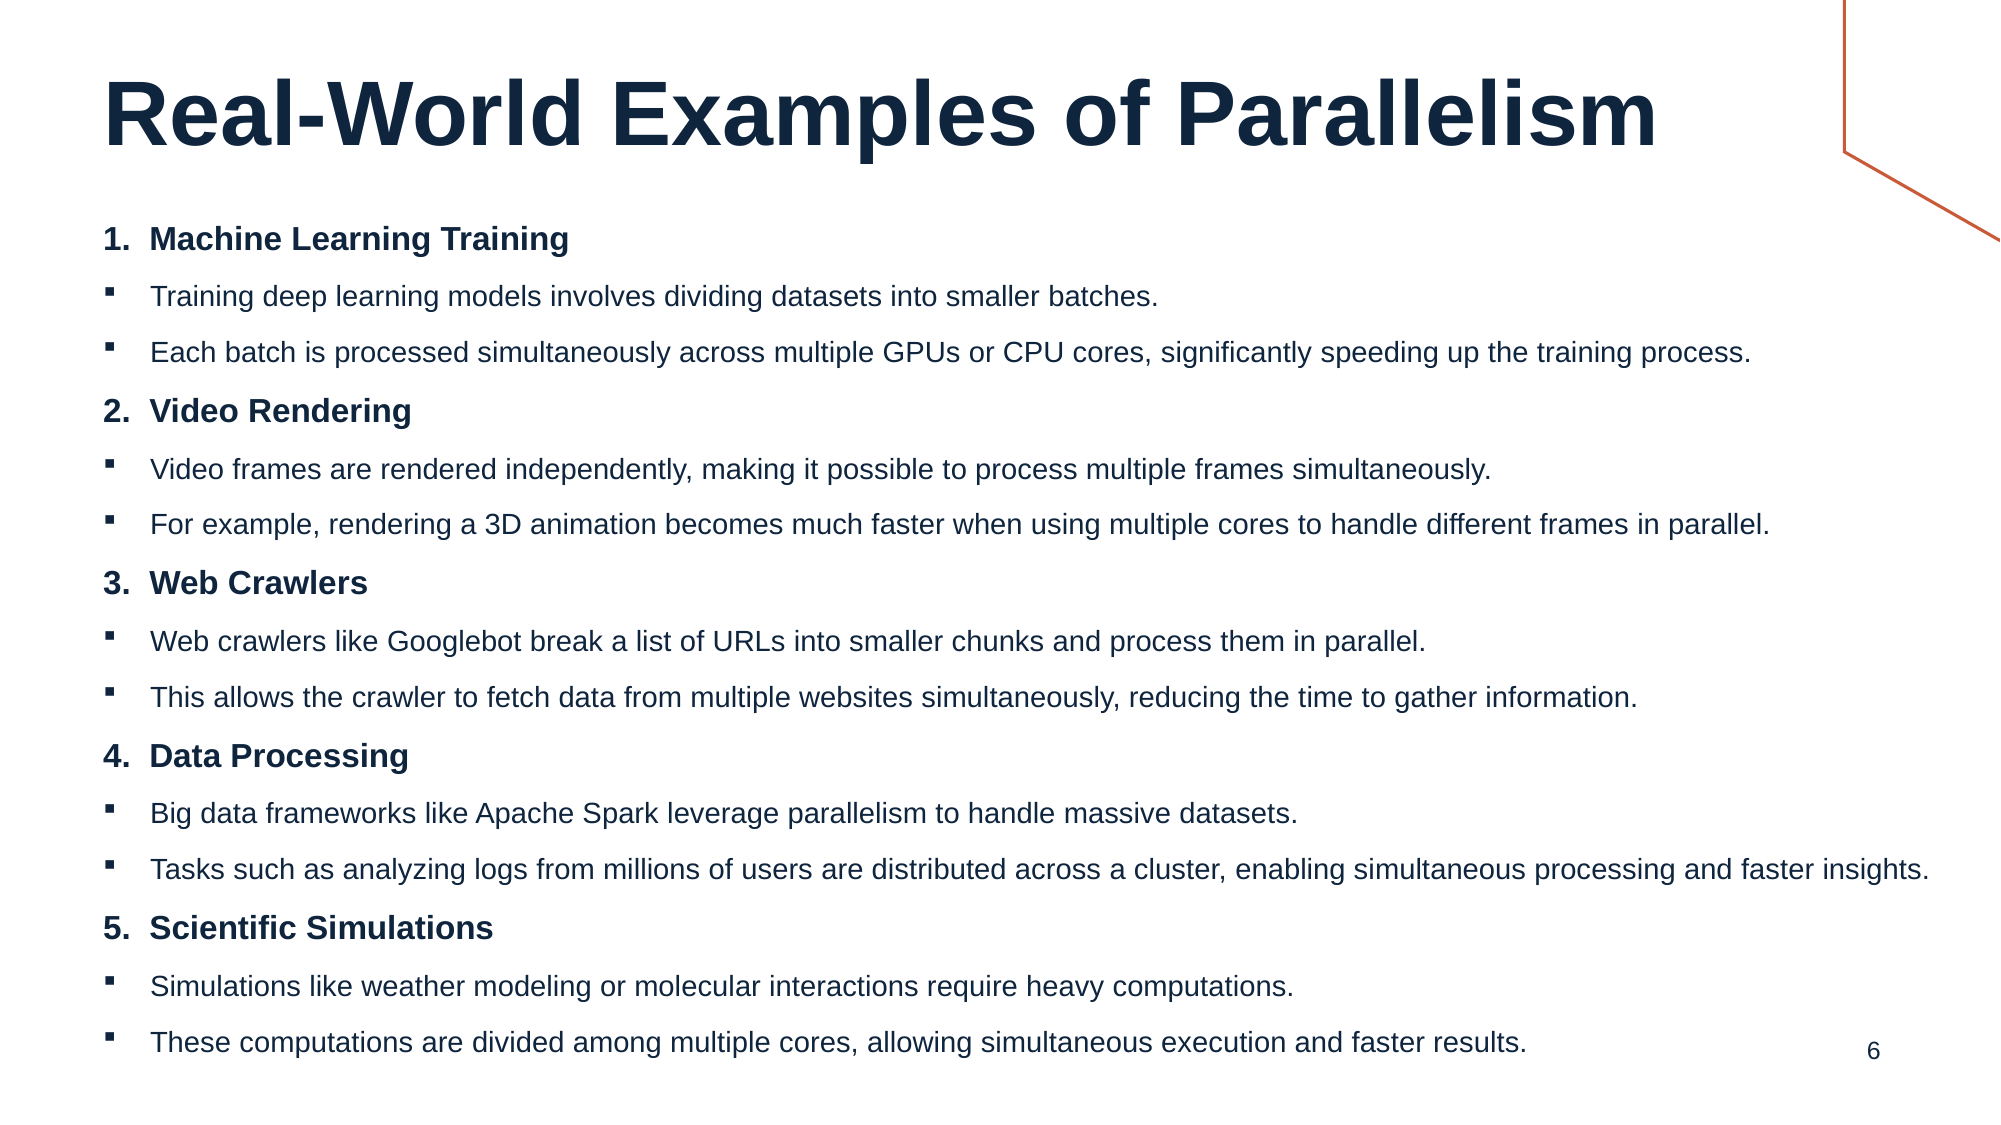

# Real-World Examples of Parallelism
1.  Machine Learning Training
Training deep learning models involves dividing datasets into smaller batches.
Each batch is processed simultaneously across multiple GPUs or CPU cores, significantly speeding up the training process.
2.  Video Rendering
Video frames are rendered independently, making it possible to process multiple frames simultaneously.
For example, rendering a 3D animation becomes much faster when using multiple cores to handle different frames in parallel.
3.  Web Crawlers
Web crawlers like Googlebot break a list of URLs into smaller chunks and process them in parallel.
This allows the crawler to fetch data from multiple websites simultaneously, reducing the time to gather information.
4.  Data Processing
Big data frameworks like Apache Spark leverage parallelism to handle massive datasets.
Tasks such as analyzing logs from millions of users are distributed across a cluster, enabling simultaneous processing and faster insights.
5.  Scientific Simulations
Simulations like weather modeling or molecular interactions require heavy computations.
These computations are divided among multiple cores, allowing simultaneous execution and faster results.

6